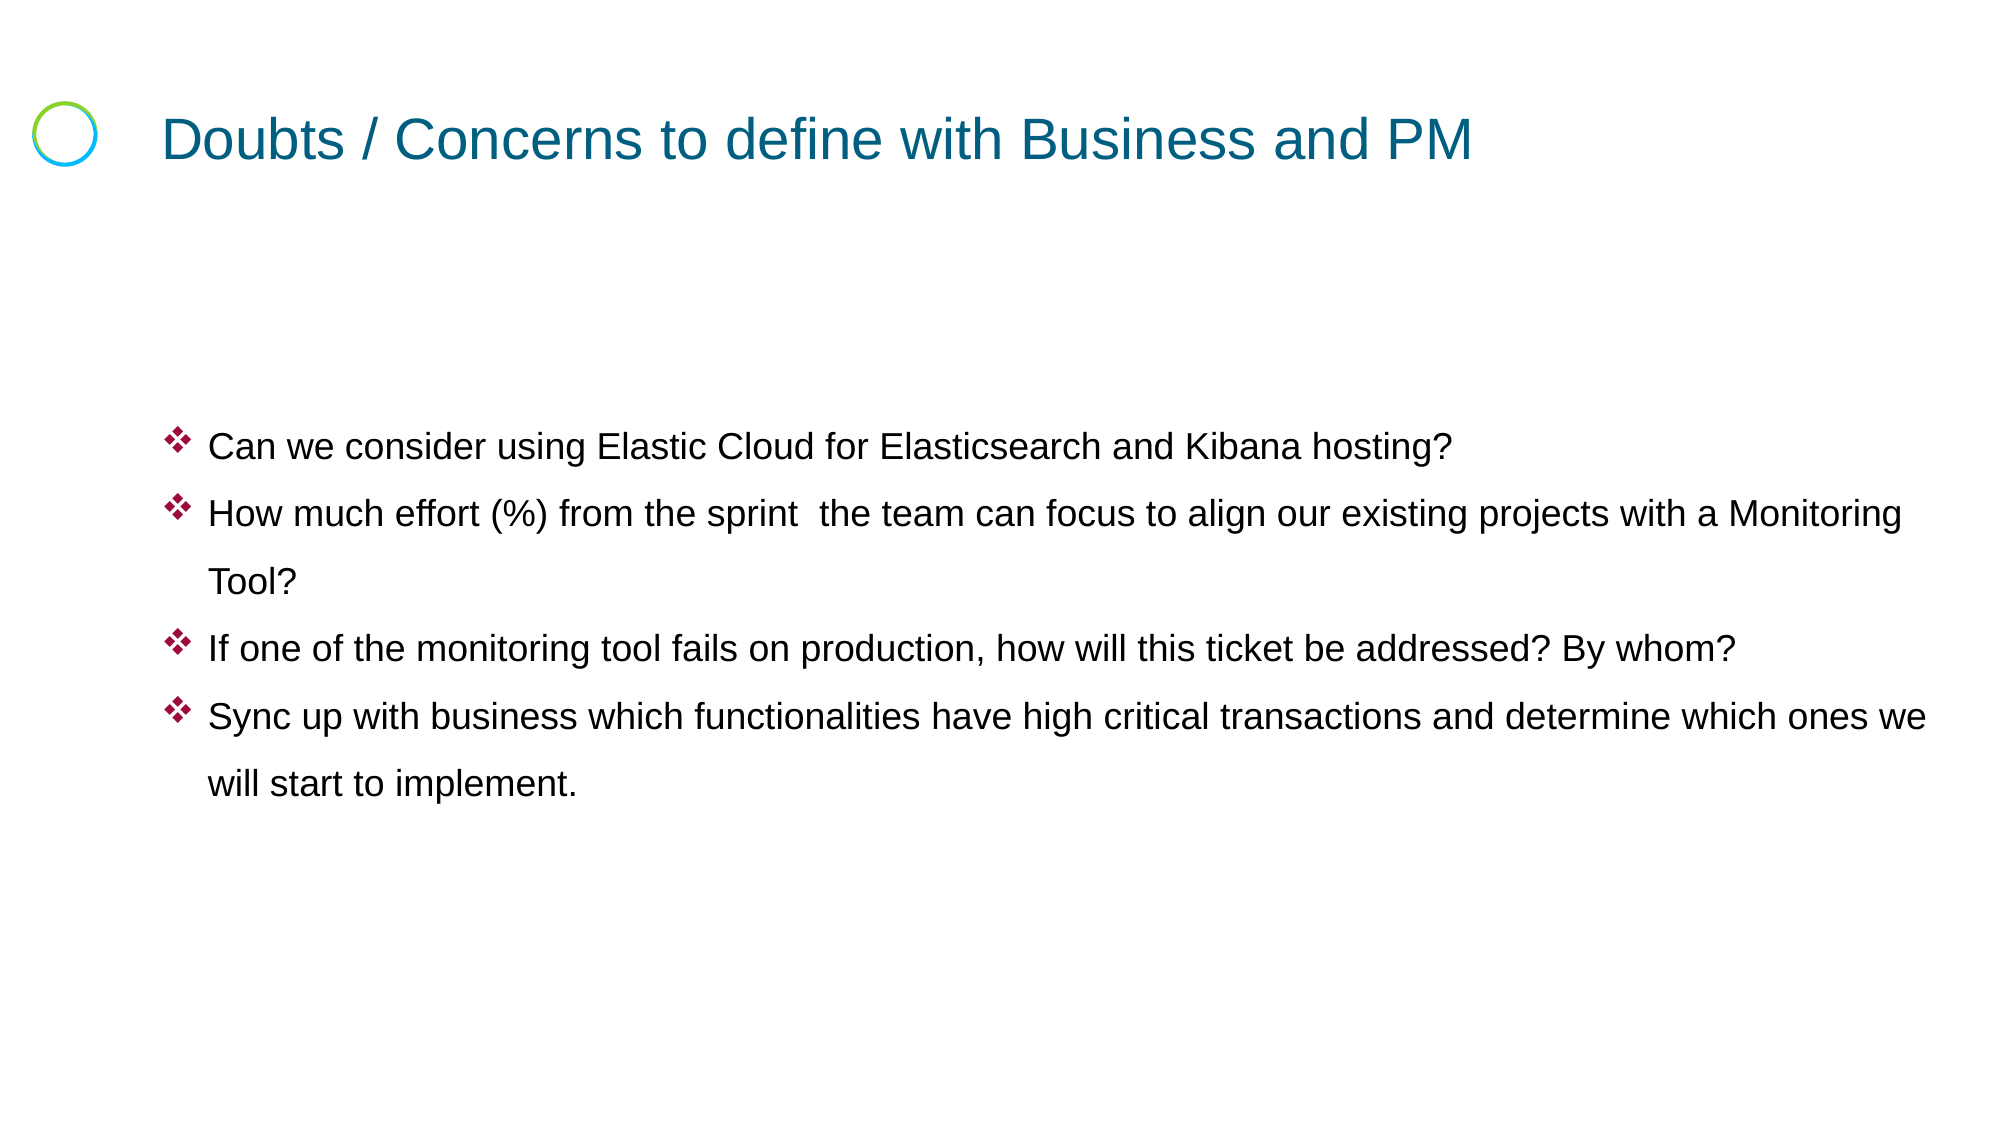

# Doubts / Concerns to define with Business and PM
Can we consider using Elastic Cloud for Elasticsearch and Kibana hosting?
How much effort (%) from the sprint  the team can focus to align our existing projects with a Monitoring Tool?
If one of the monitoring tool fails on production, how will this ticket be addressed? By whom?
Sync up with business which functionalities have high critical transactions and determine which ones we will start to implement.